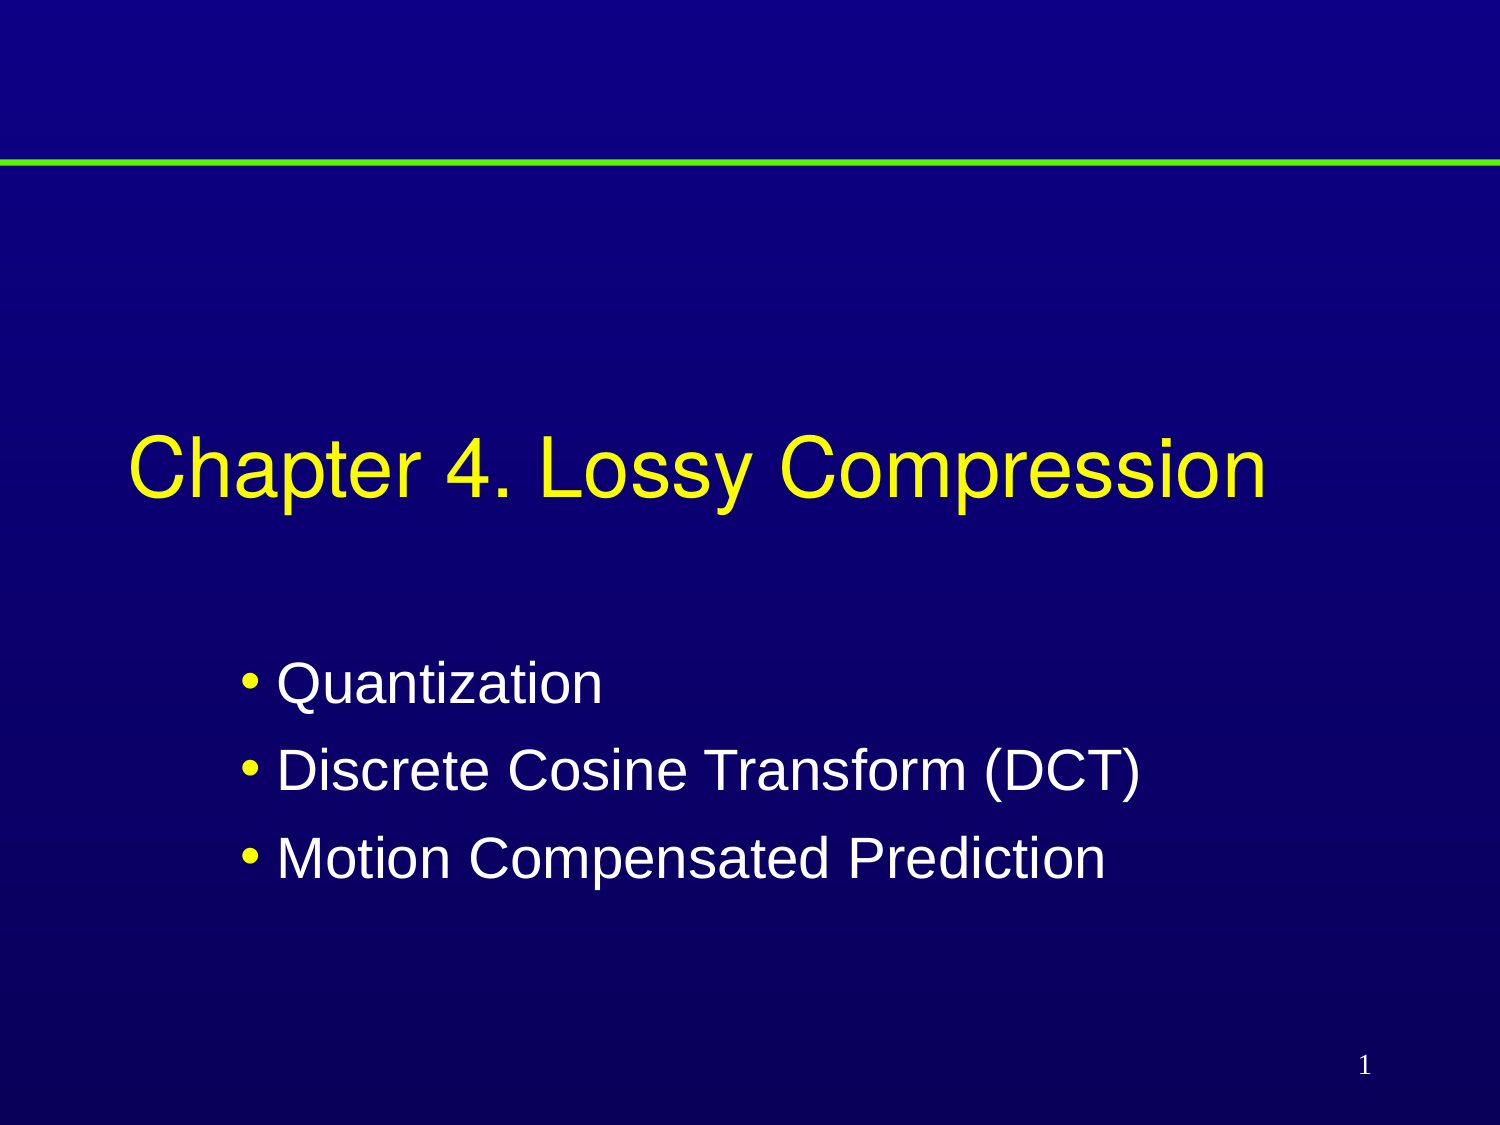

# Chapter 4. Lossy Compression
 Quantization
 Discrete Cosine Transform (DCT)
 Motion Compensated Prediction
1